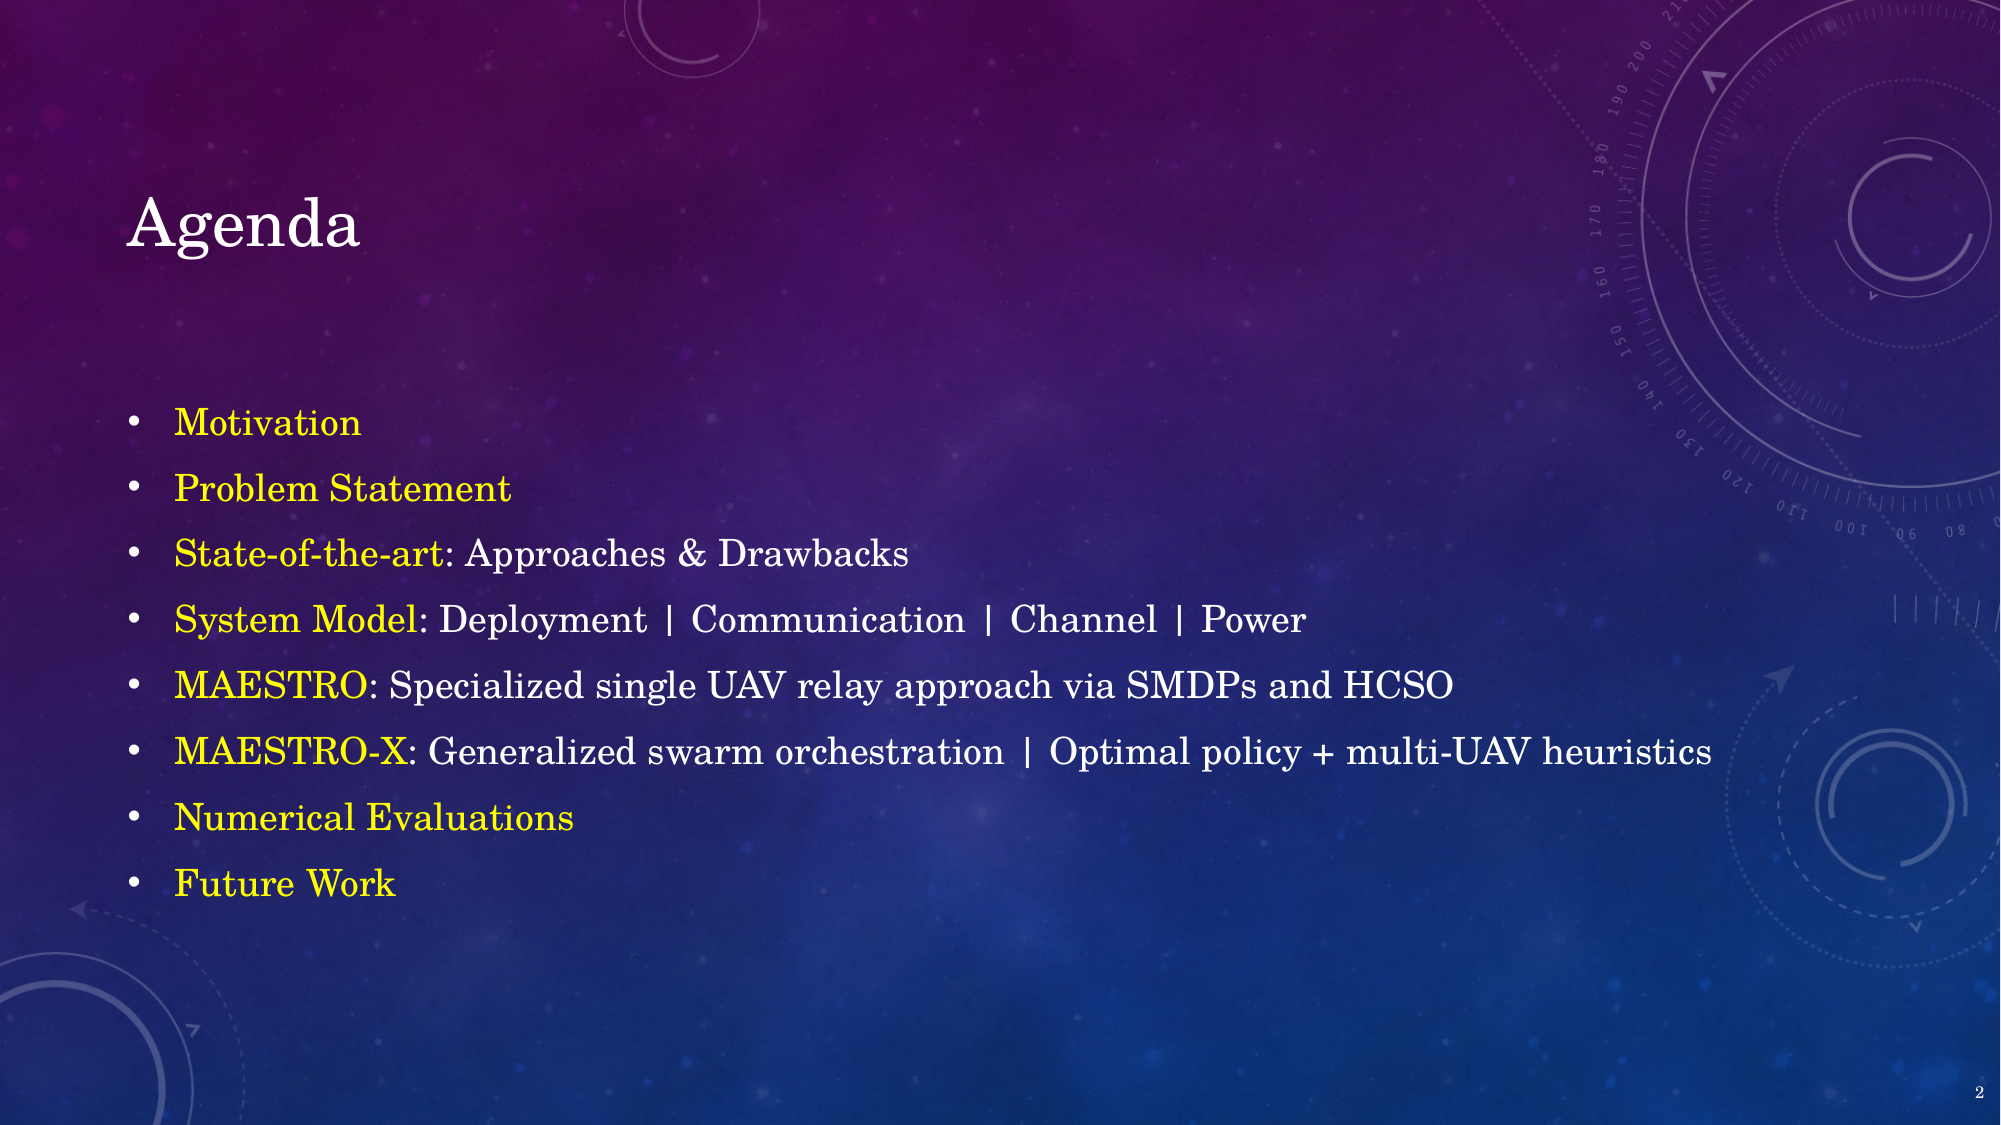

# Agenda
Motivation
Problem Statement
State-of-the-art: Approaches & Drawbacks
System Model: Deployment | Communication | Channel | Power
MAESTRO: Specialized single UAV relay approach via SMDPs and HCSO
MAESTRO-X: Generalized swarm orchestration | Optimal policy + multi-UAV heuristics
Numerical Evaluations
Future Work
2